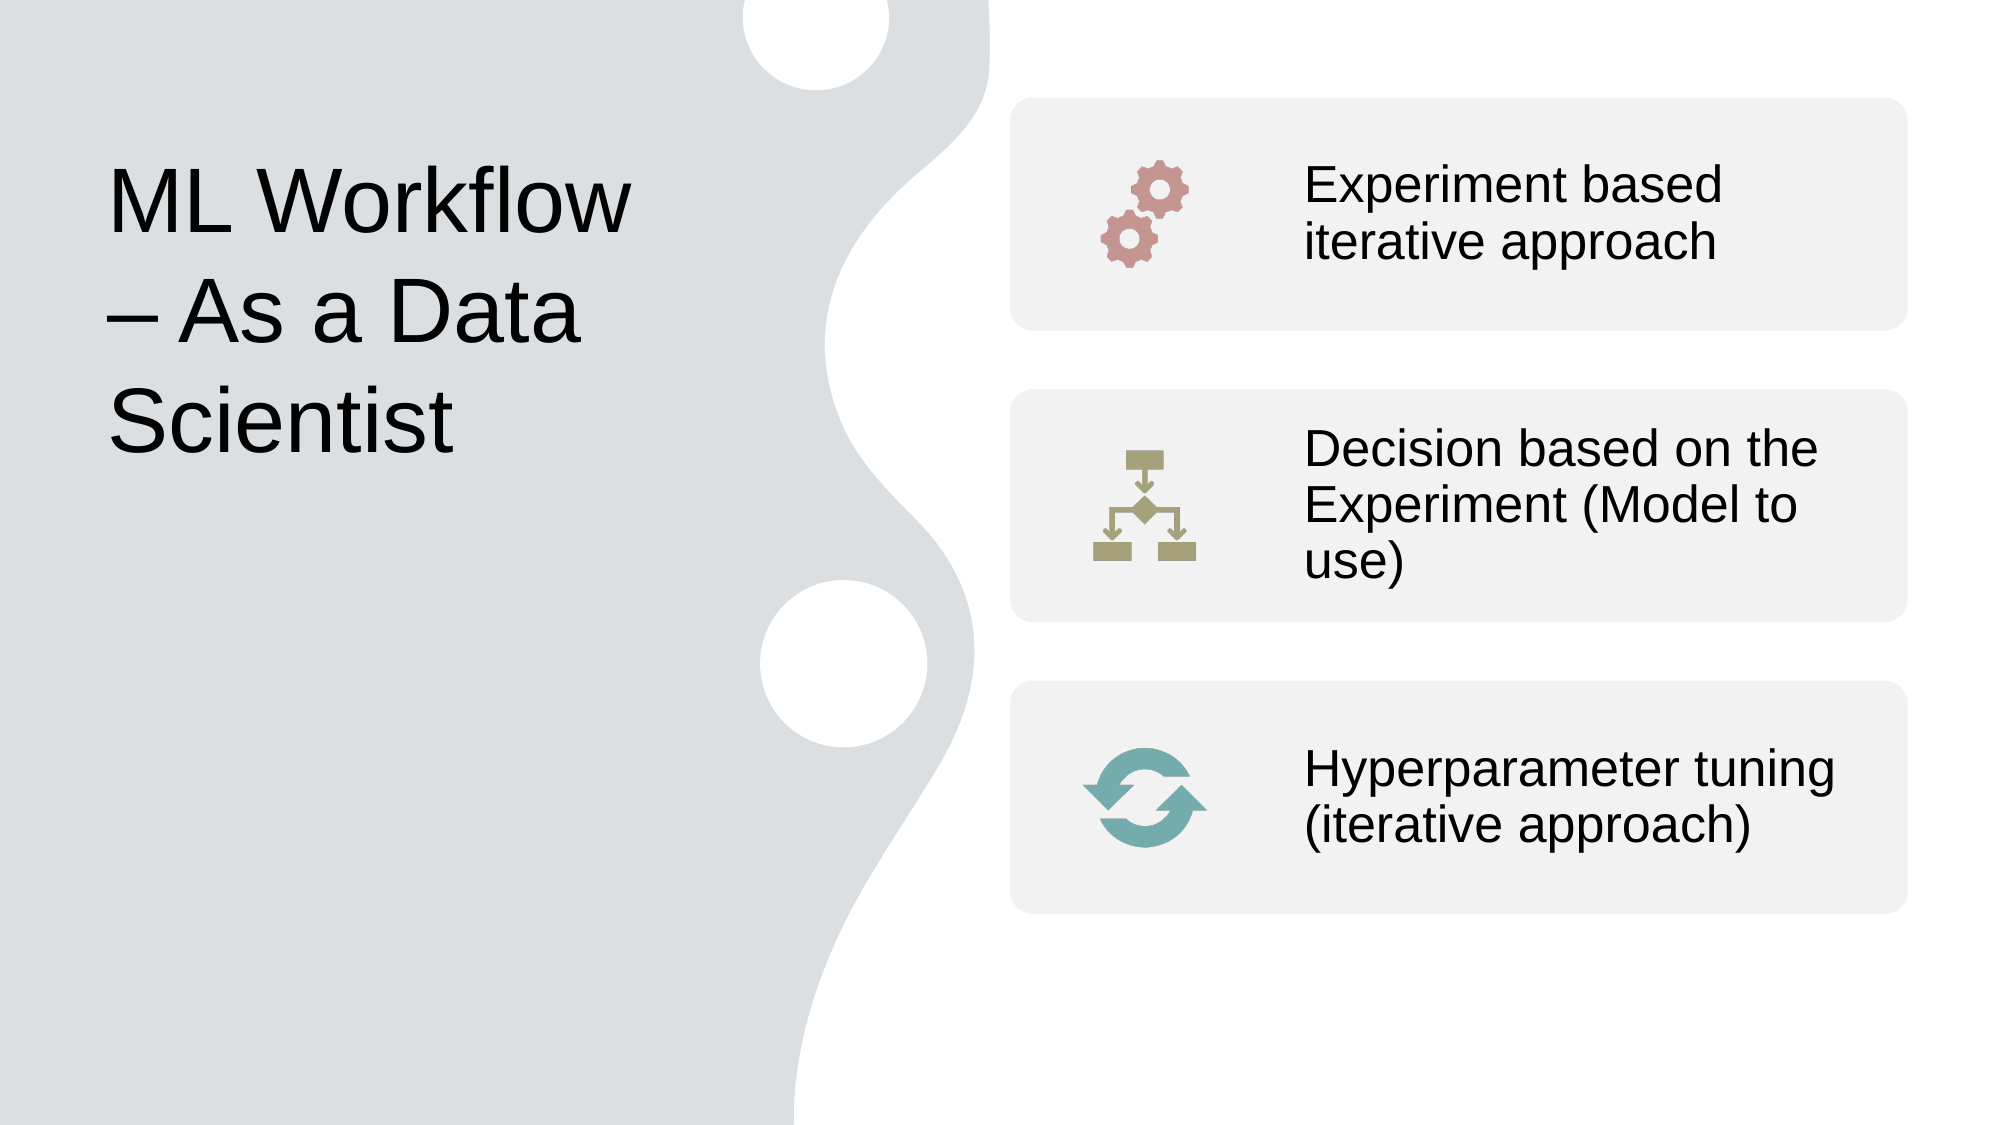

Experiment based iterative approach
Decision based on the Experiment (Model to use)
Hyperparameter tuning (iterative approach)
# ML Workflow – As a Data Scientist